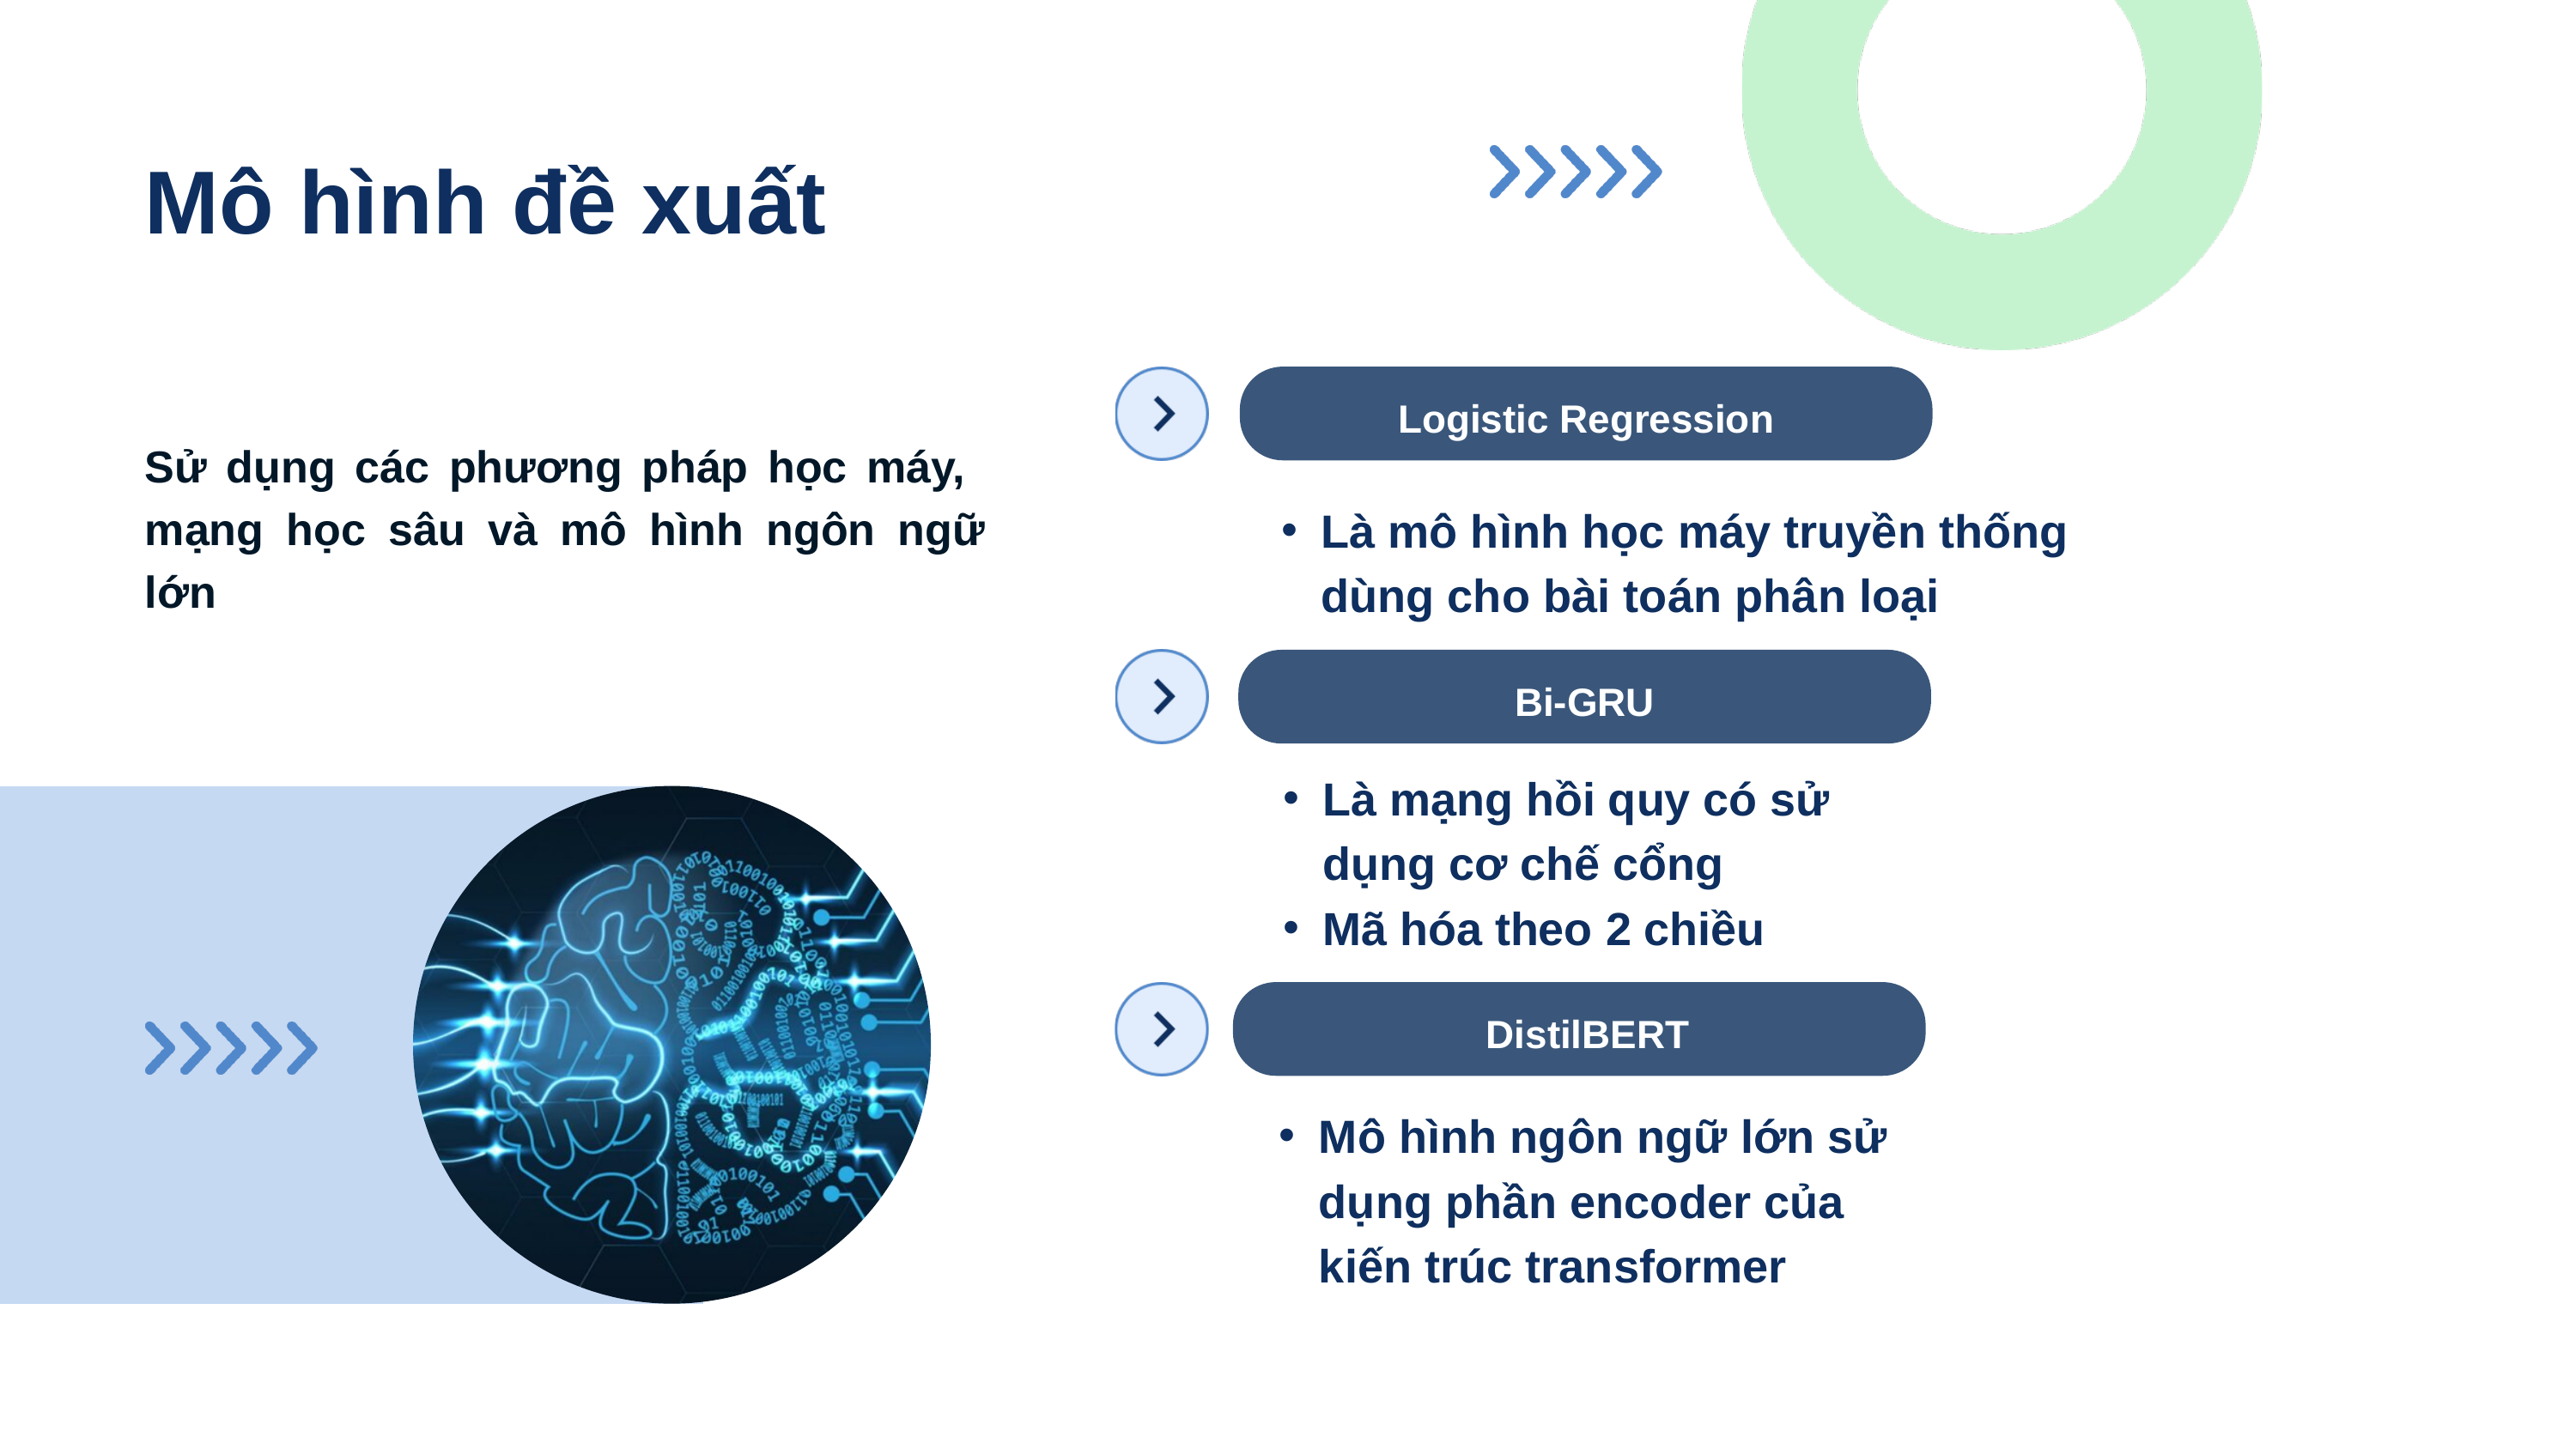

Mô hình đề xuất

Logistic Regression
Là mô hình học máy truyền thống dùng cho bài toán phân loại
Sử dụng các phương pháp học máy,  mạng học sâu và mô hình ngôn ngữ lớn

Bi-GRU
Là mạng hồi quy có sử dụng cơ chế cổng
Mã hóa theo 2 chiều

DistilBERT
Mô hình ngôn ngữ lớn sử dụng phần encoder của kiến trúc transformer